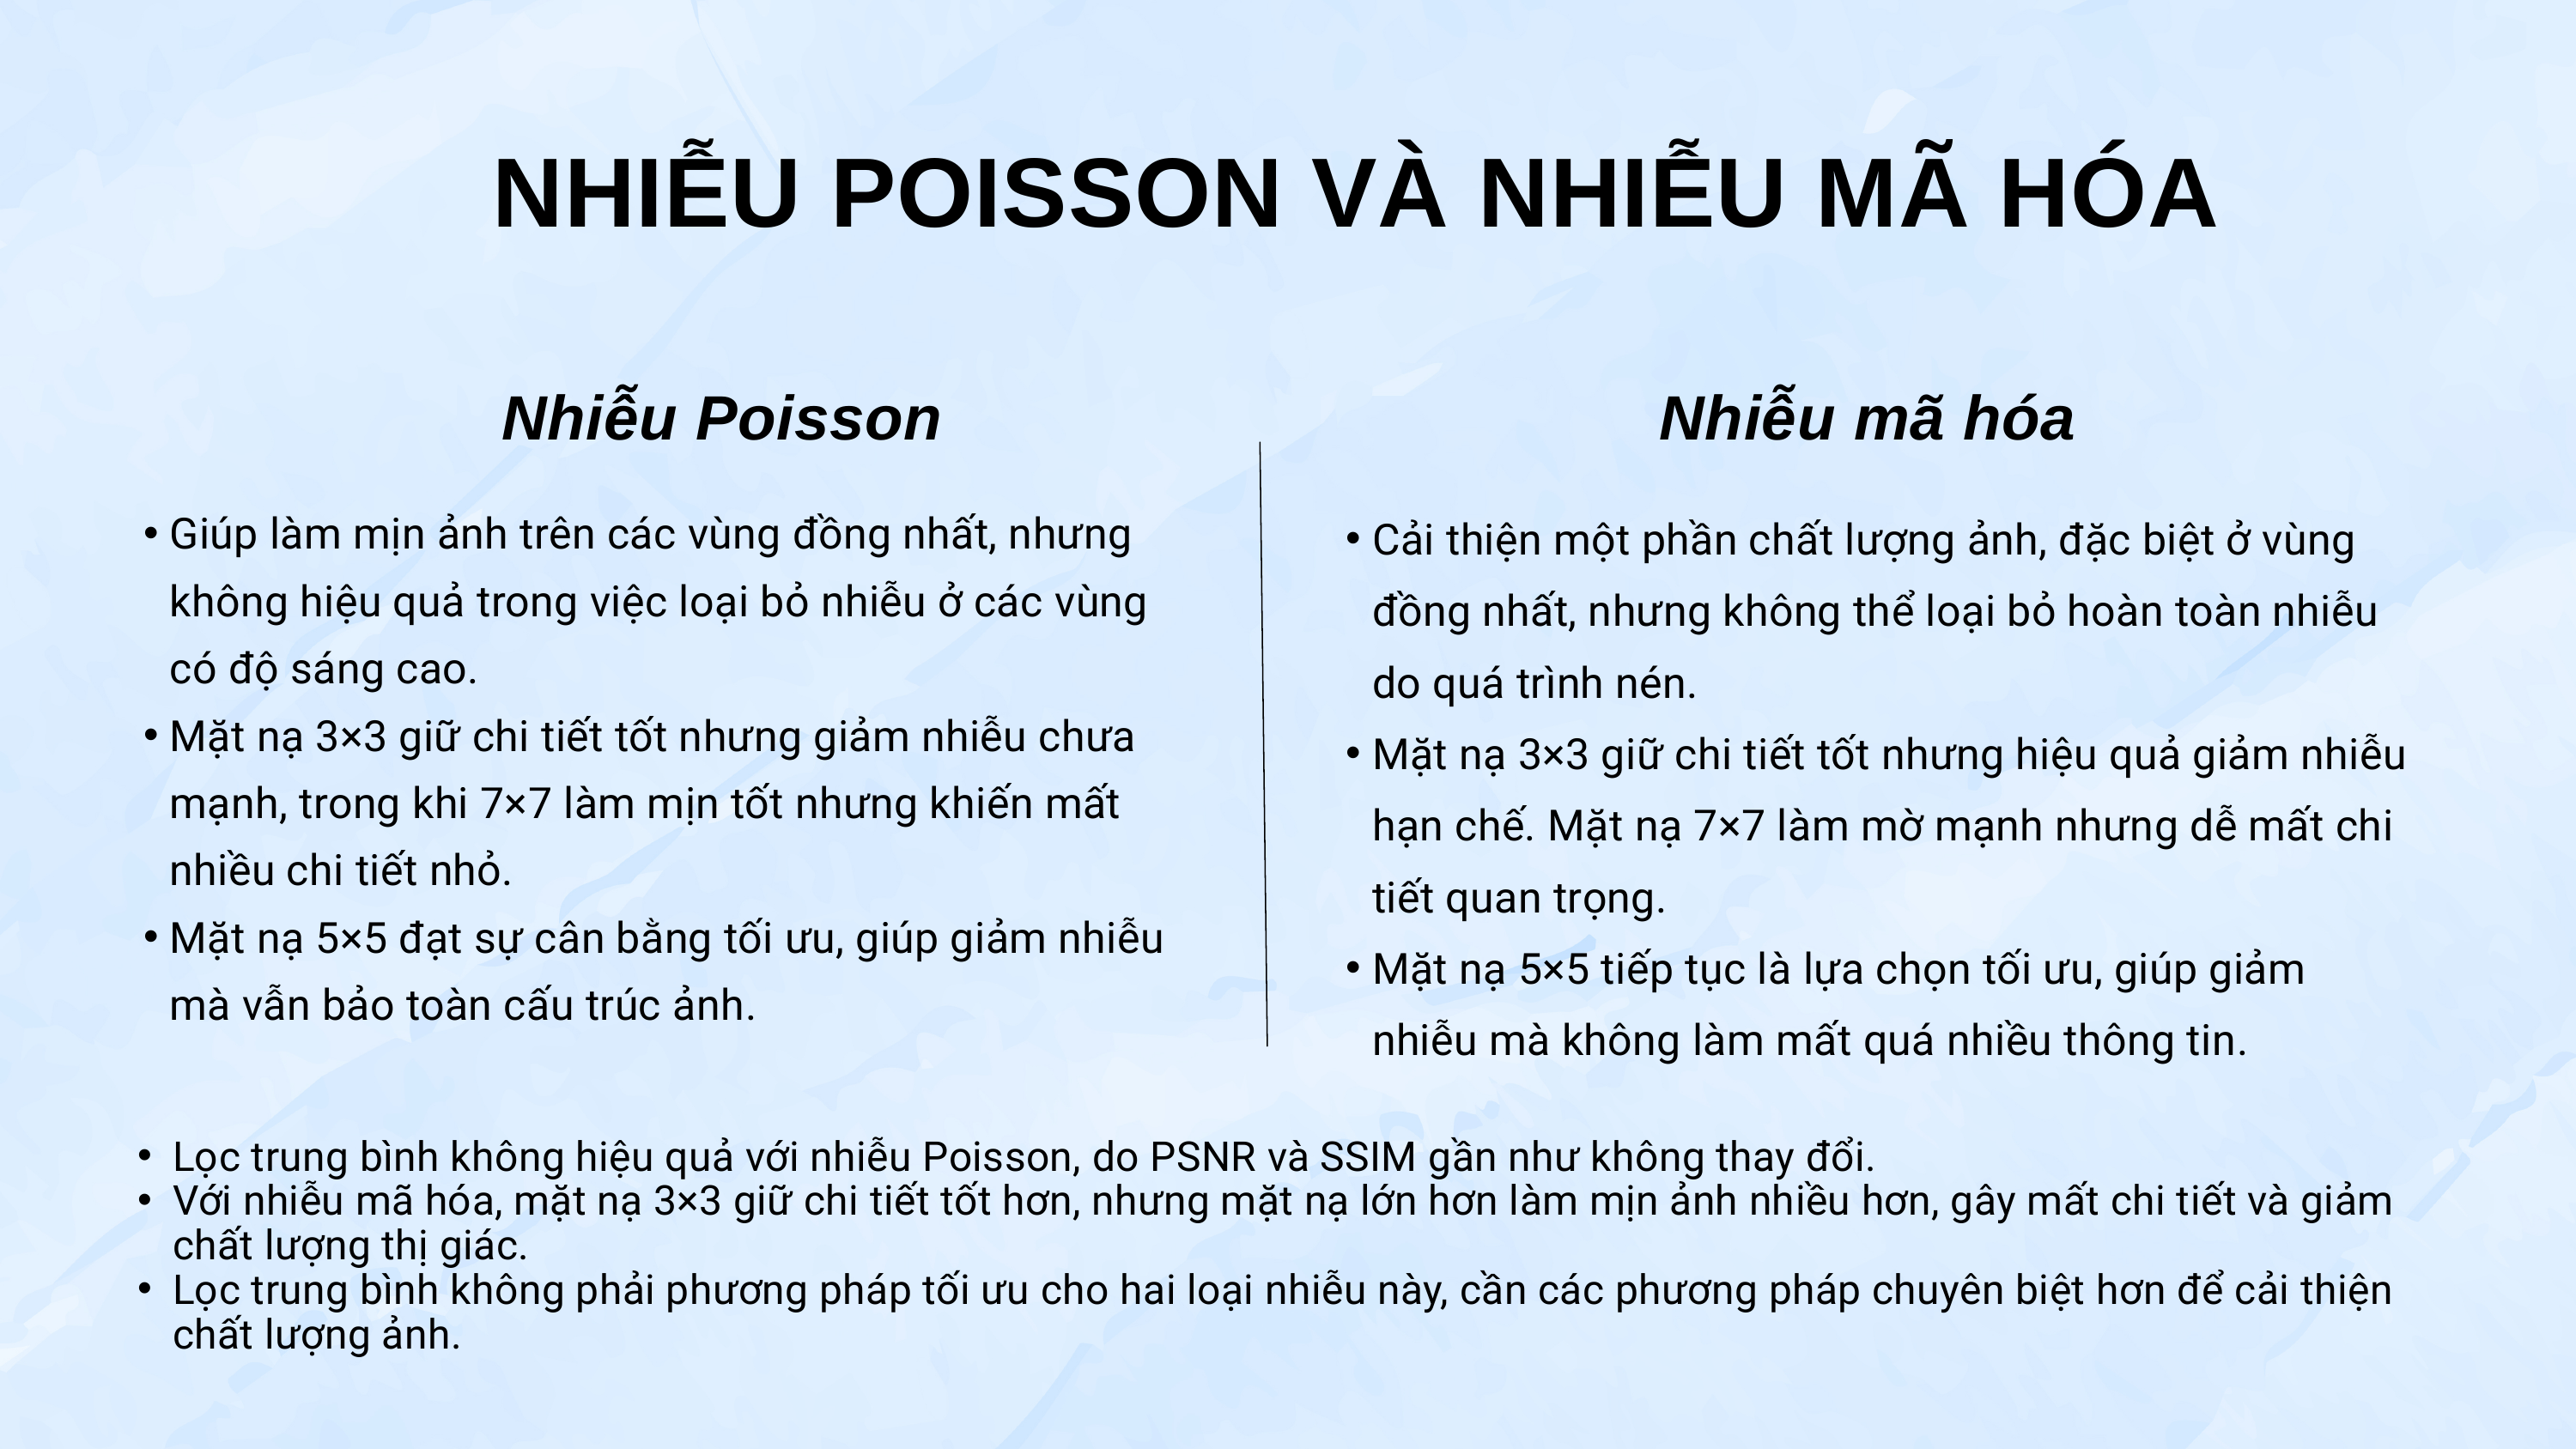

NHIỄU POISSON VÀ NHIỄU MÃ HÓA

Nhiễu Poisson

Nhiễu mã hóa

Giúp làm mịn ảnh trên các vùng đồng nhất, nhưng không hiệu quả trong việc loại bỏ nhiễu ở các vùng có độ sáng cao.
Mặt nạ 3×3 giữ chi tiết tốt nhưng giảm nhiễu chưa mạnh, trong khi 7×7 làm mịn tốt nhưng khiến mất nhiều chi tiết nhỏ.
Mặt nạ 5×5 đạt sự cân bằng tối ưu, giúp giảm nhiễu mà vẫn bảo toàn cấu trúc ảnh​.

Cải thiện một phần chất lượng ảnh, đặc biệt ở vùng đồng nhất, nhưng không thể loại bỏ hoàn toàn nhiễu do quá trình nén.
Mặt nạ 3×3 giữ chi tiết tốt nhưng hiệu quả giảm nhiễu hạn chế. Mặt nạ 7×7 làm mờ mạnh nhưng dễ mất chi tiết quan trọng.
Mặt nạ 5×5 tiếp tục là lựa chọn tối ưu, giúp giảm nhiễu mà không làm mất quá nhiều thông tin​.
Lọc trung bình không hiệu quả với nhiễu Poisson, do PSNR và SSIM gần như không thay đổi.
Với nhiễu mã hóa, mặt nạ 3×3 giữ chi tiết tốt hơn, nhưng mặt nạ lớn hơn làm mịn ảnh nhiều hơn, gây mất chi tiết và giảm chất lượng thị giác.
Lọc trung bình không phải phương pháp tối ưu cho hai loại nhiễu này, cần các phương pháp chuyên biệt hơn để cải thiện chất lượng ảnh.